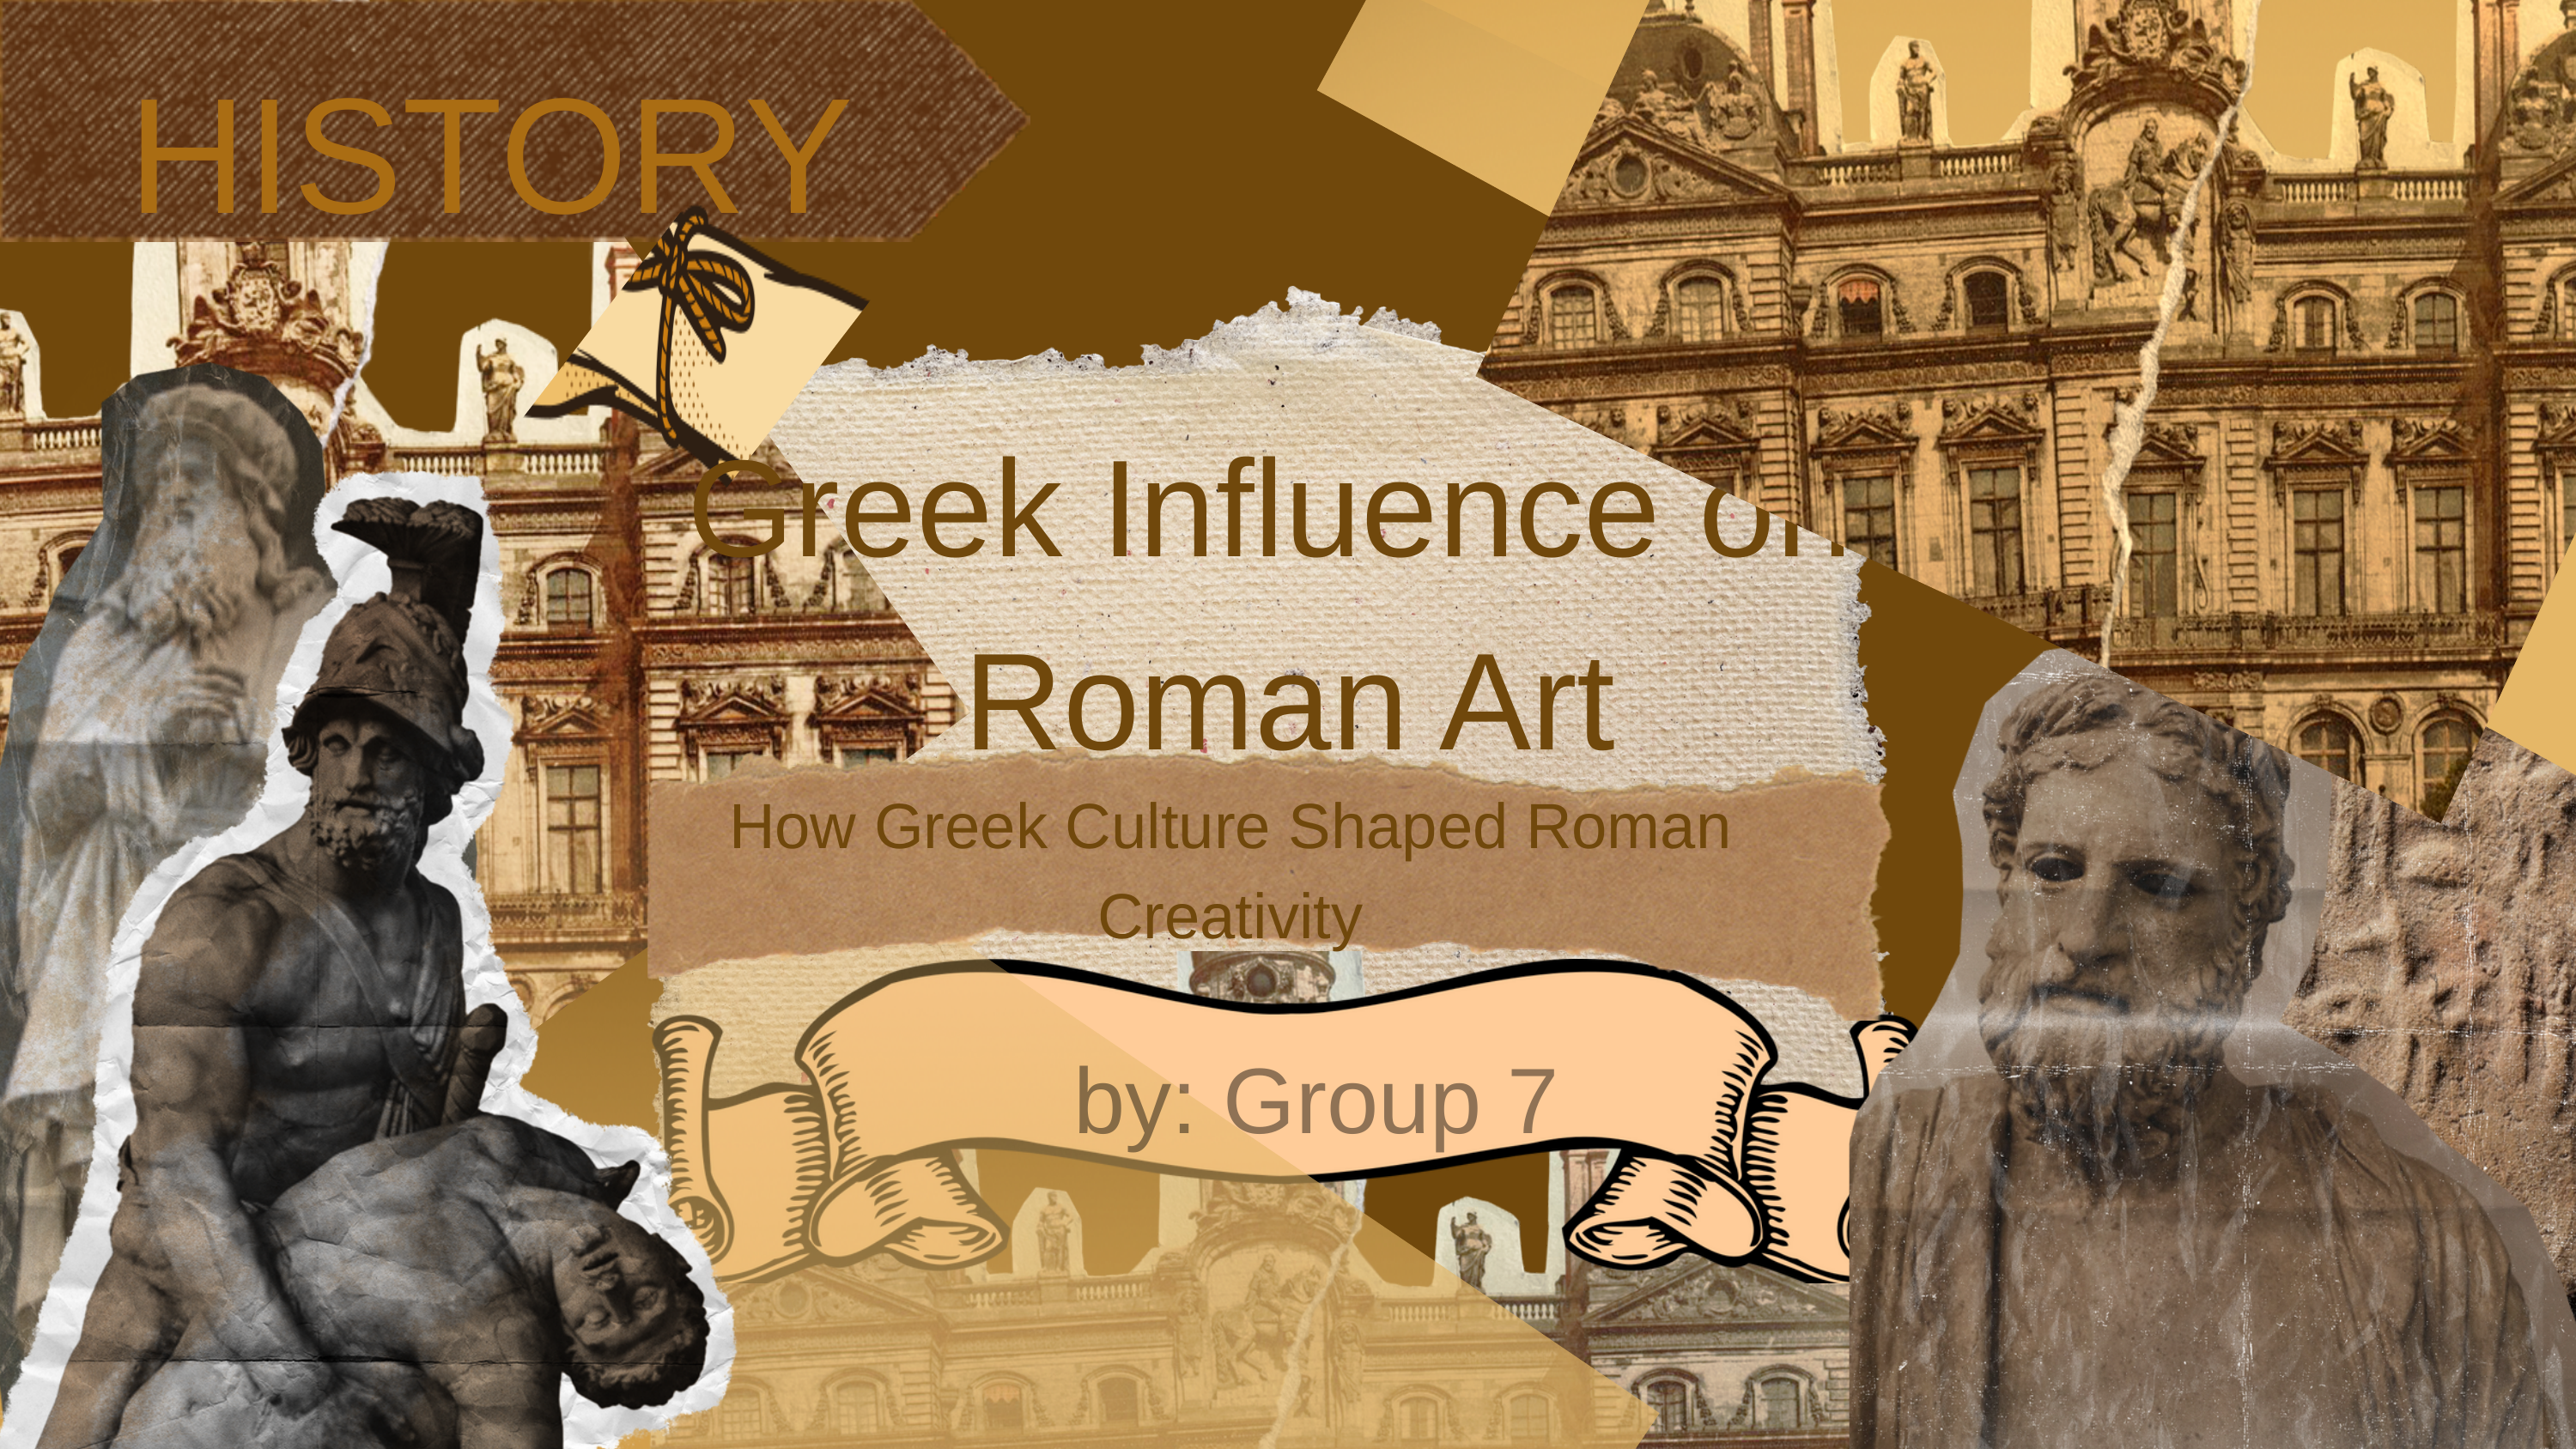

HISTORY

Greek Influence on
 Roman Art

How Greek Culture Shaped Roman Creativity

by: Group 7